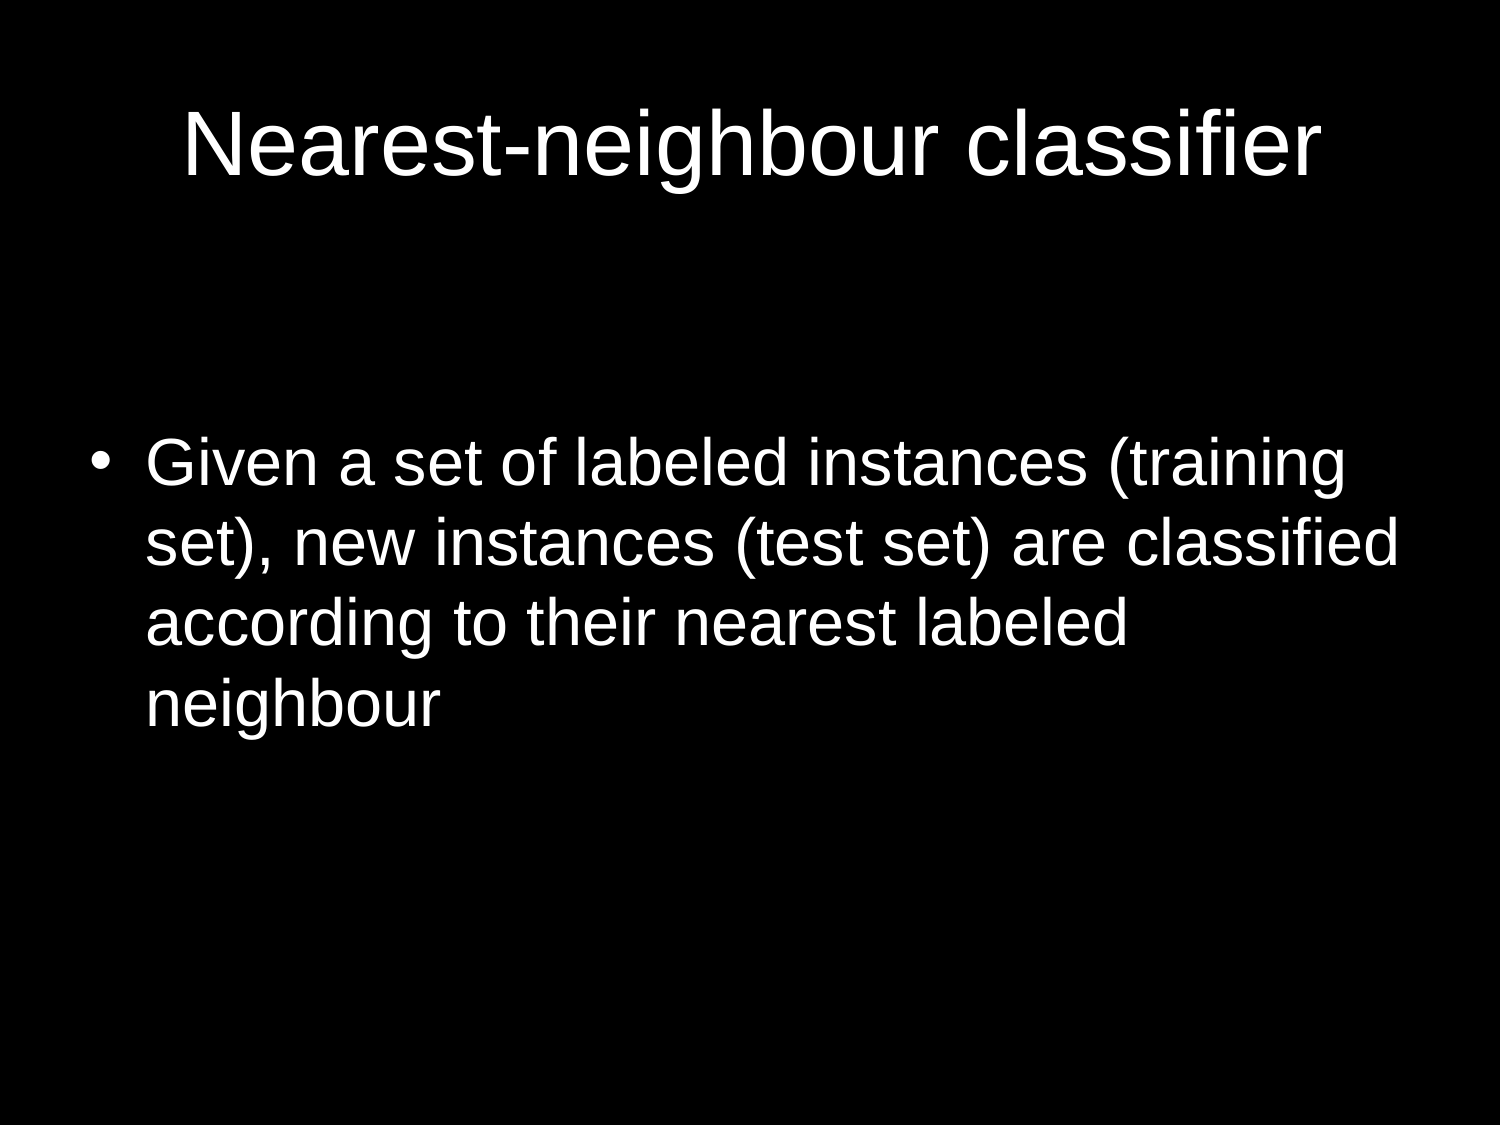

# Nearest-neighbour classifier

Given a set of labeled instances (training set), new instances (test set) are classified according to their nearest labeled neighbour
24